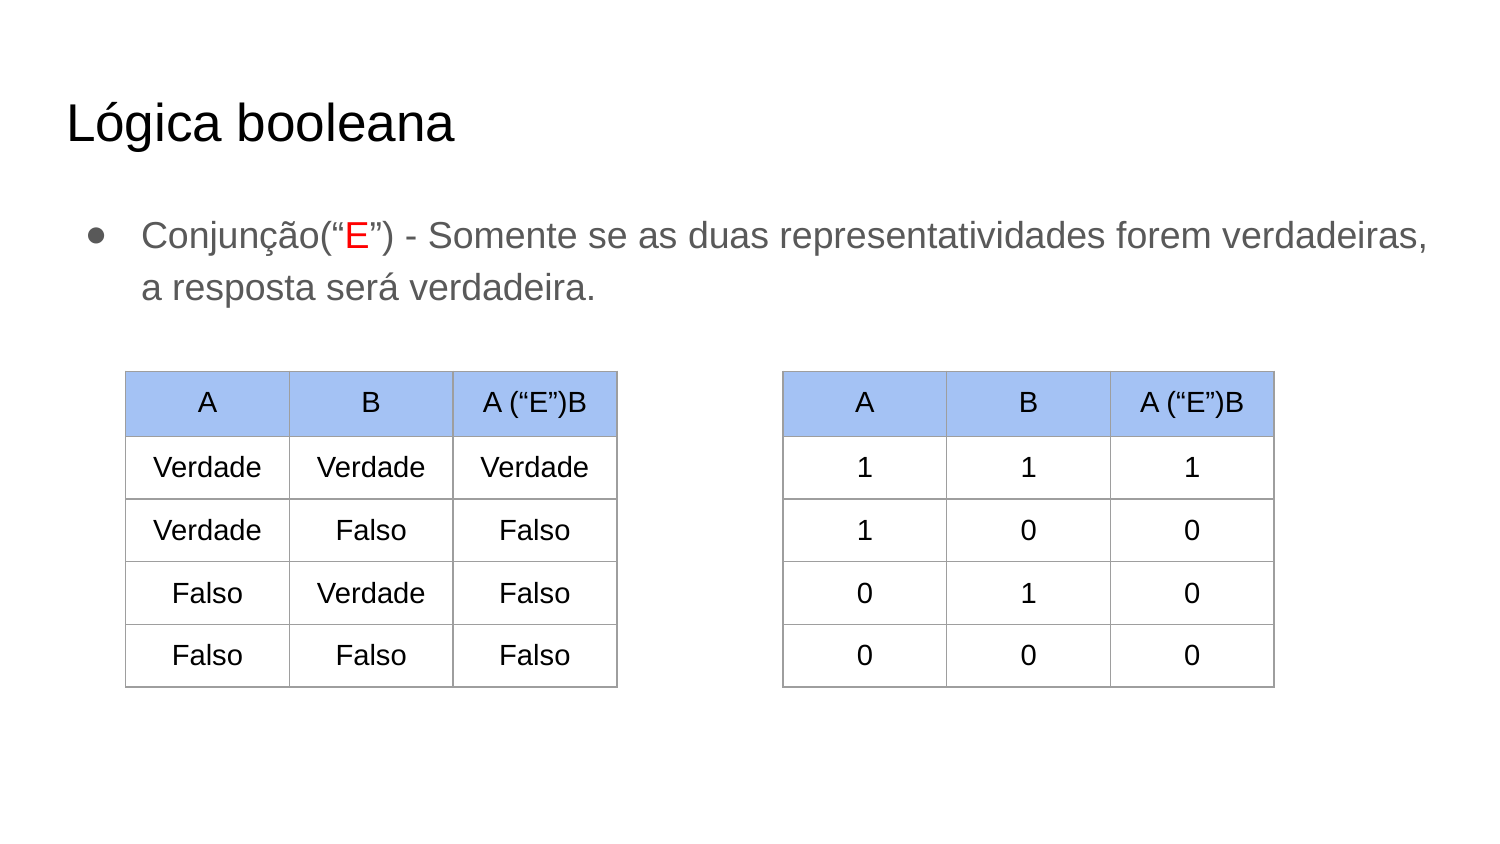

# Lógica booleana
Conjunção(“E”) - Somente se as duas representatividades forem verdadeiras, a resposta será verdadeira.
| A | B | A (“E”)B |
| --- | --- | --- |
| Verdade | Verdade | Verdade |
| Verdade | Falso | Falso |
| Falso | Verdade | Falso |
| Falso | Falso | Falso |
| A | B | A (“E”)B |
| --- | --- | --- |
| 1 | 1 | 1 |
| 1 | 0 | 0 |
| 0 | 1 | 0 |
| 0 | 0 | 0 |